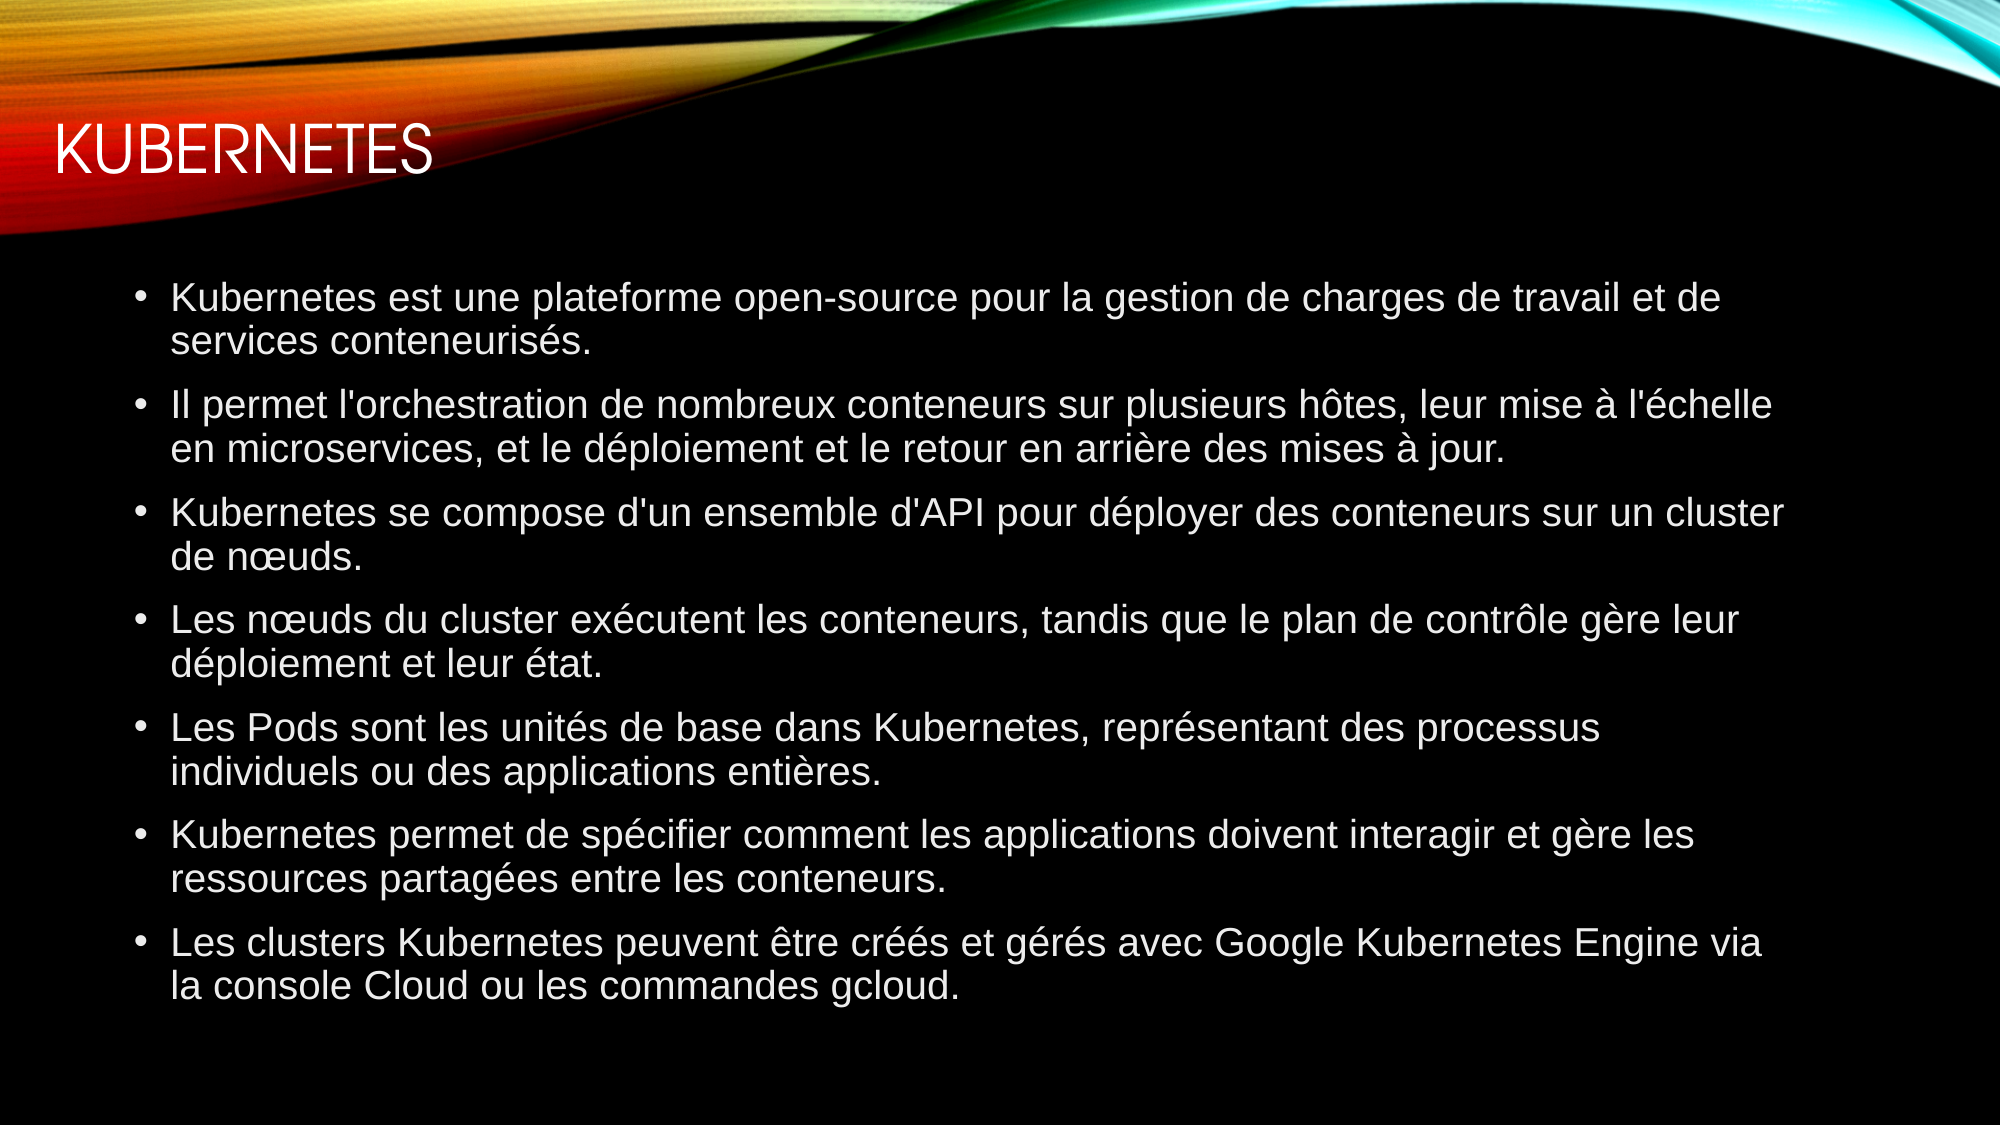

# kubernetes

Kubernetes est une plateforme open-source pour la gestion de charges de travail et de services conteneurisés.
Il permet l'orchestration de nombreux conteneurs sur plusieurs hôtes, leur mise à l'échelle en microservices, et le déploiement et le retour en arrière des mises à jour.
Kubernetes se compose d'un ensemble d'API pour déployer des conteneurs sur un cluster de nœuds.
Les nœuds du cluster exécutent les conteneurs, tandis que le plan de contrôle gère leur déploiement et leur état.
Les Pods sont les unités de base dans Kubernetes, représentant des processus individuels ou des applications entières.
Kubernetes permet de spécifier comment les applications doivent interagir et gère les ressources partagées entre les conteneurs.
Les clusters Kubernetes peuvent être créés et gérés avec Google Kubernetes Engine via la console Cloud ou les commandes gcloud.